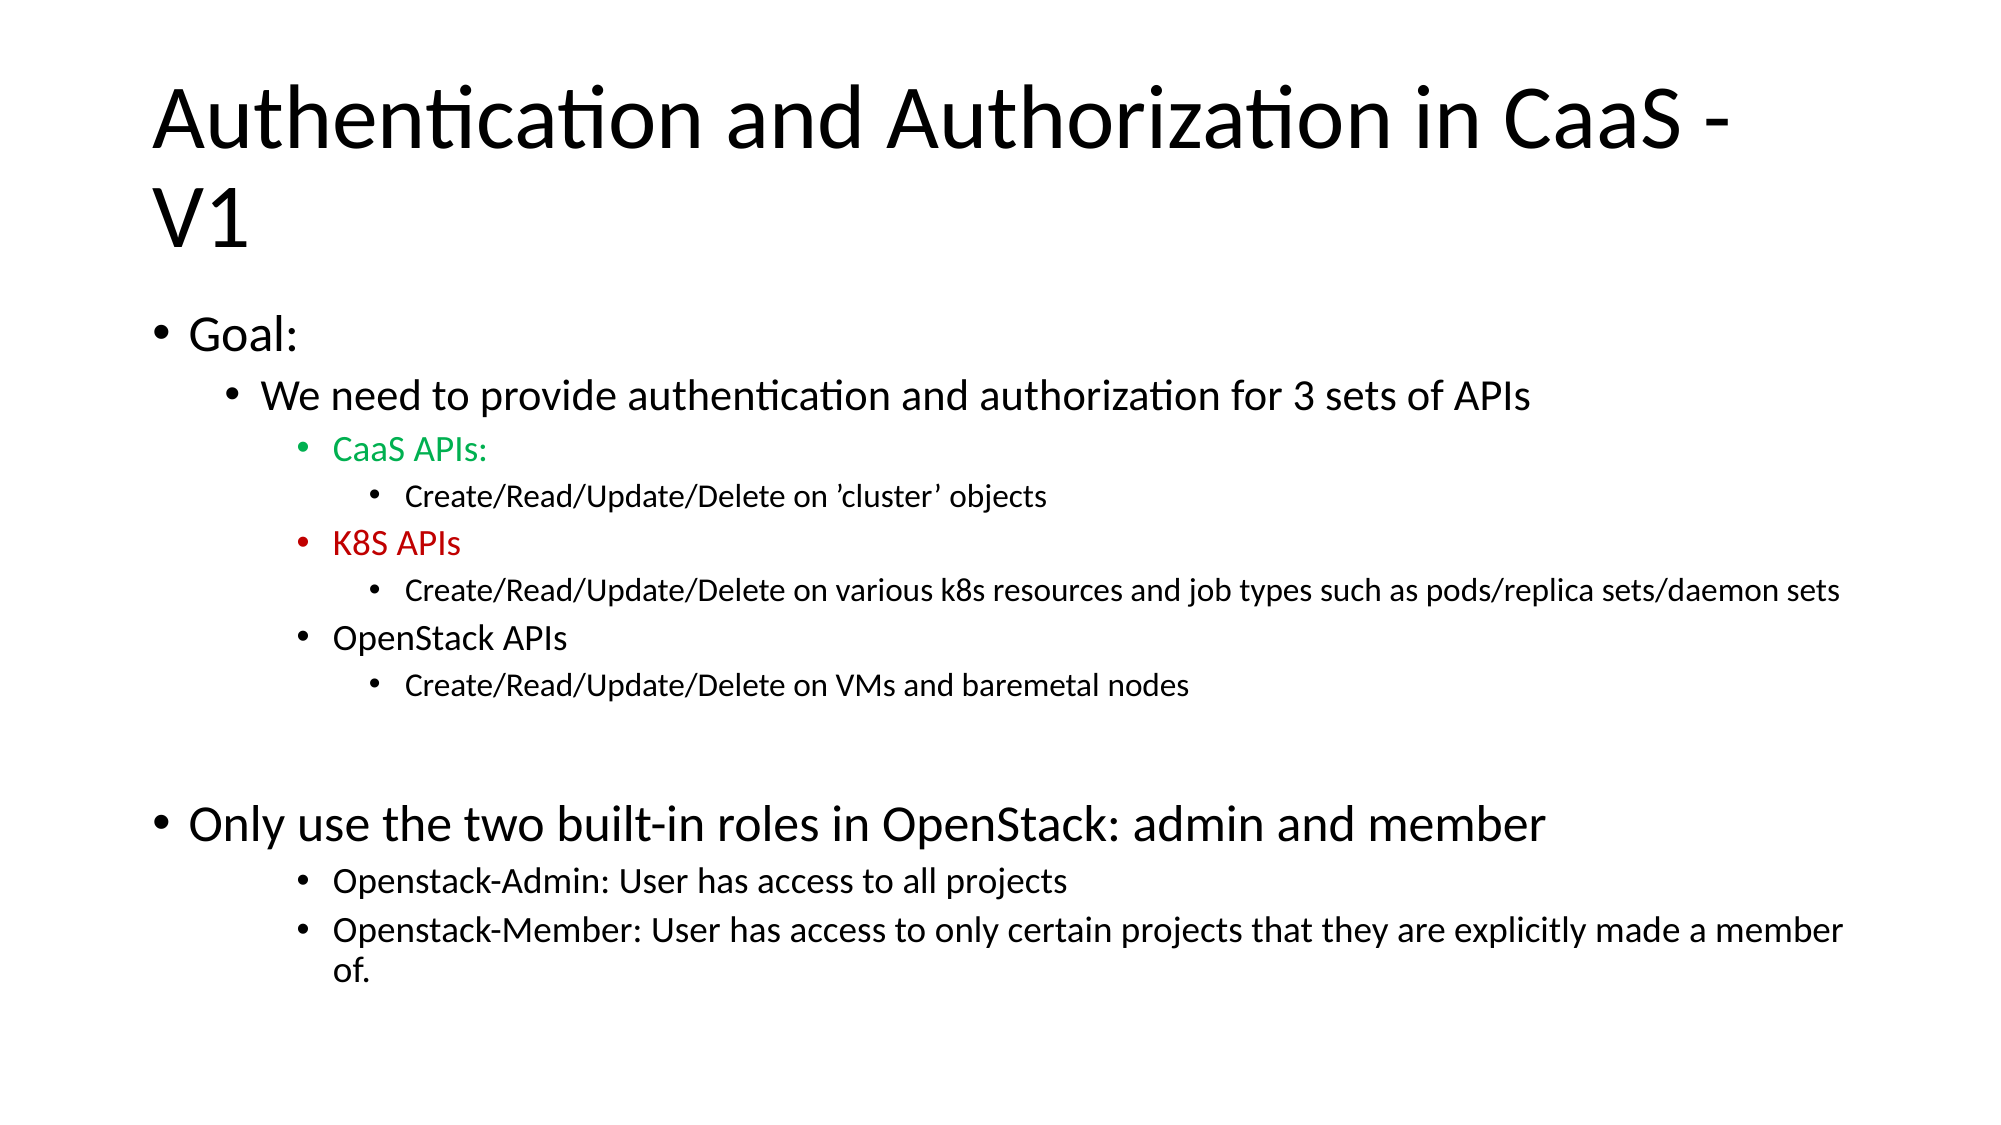

# Authentication and Authorization in CaaS - V1
Goal:
We need to provide authentication and authorization for 3 sets of APIs
CaaS APIs:
Create/Read/Update/Delete on ’cluster’ objects
K8S APIs
Create/Read/Update/Delete on various k8s resources and job types such as pods/replica sets/daemon sets
OpenStack APIs
Create/Read/Update/Delete on VMs and baremetal nodes

Only use the two built-in roles in OpenStack: admin and member
Openstack-Admin: User has access to all projects
Openstack-Member: User has access to only certain projects that they are explicitly made a member of.